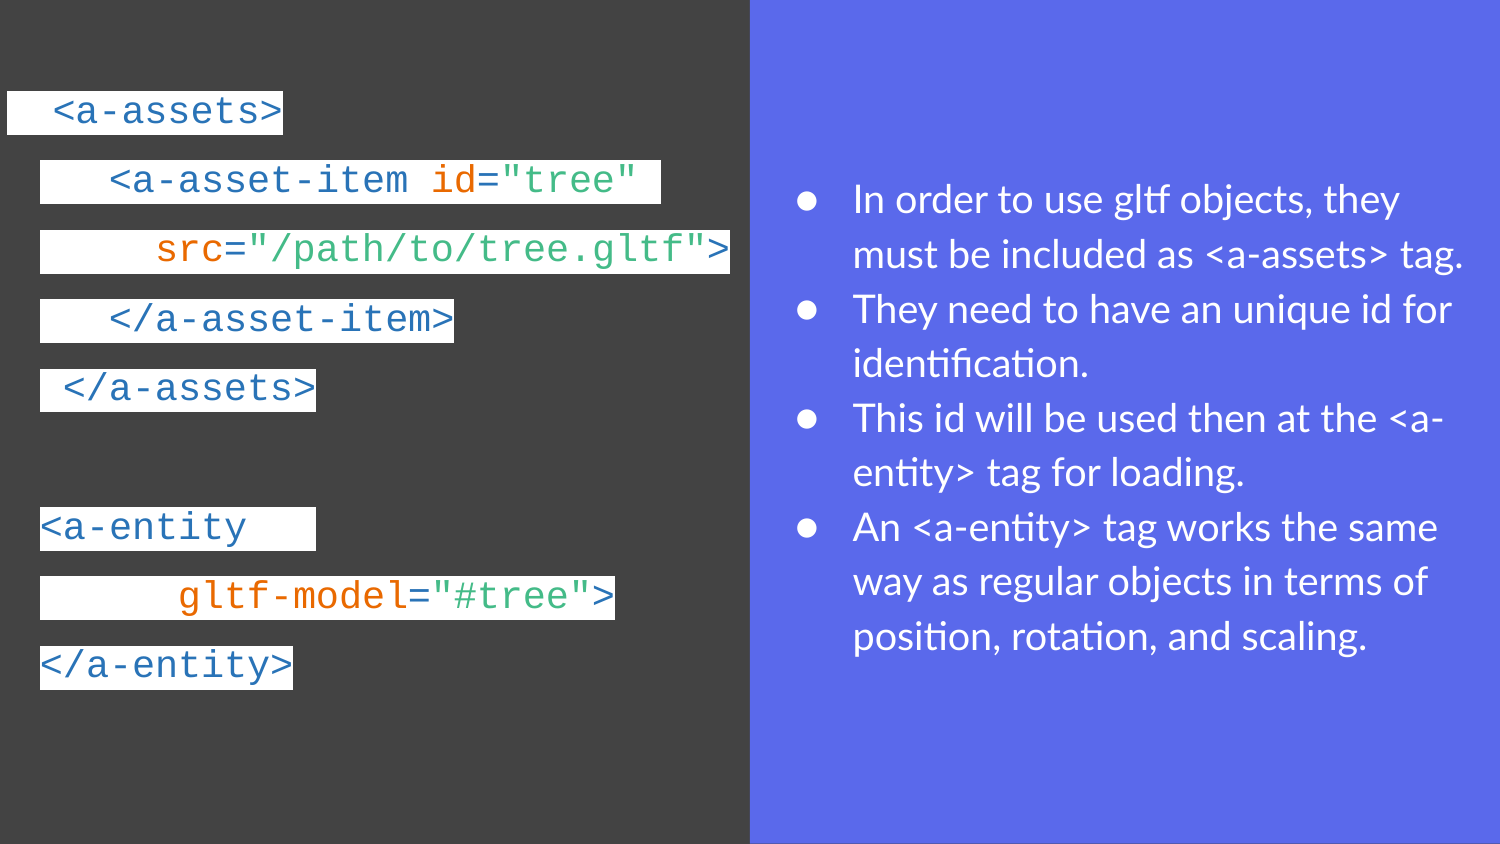

<a-assets>
   <a-asset-item id="tree"
     src="/path/to/tree.gltf">
   </a-asset-item>
 </a-assets>

<a-entity
      gltf-model="#tree">
</a-entity>
In order to use gltf objects, they must be included as <a-assets> tag.
They need to have an unique id for identification.
This id will be used then at the <a-entity> tag for loading.
An <a-entity> tag works the same way as regular objects in terms of position, rotation, and scaling.